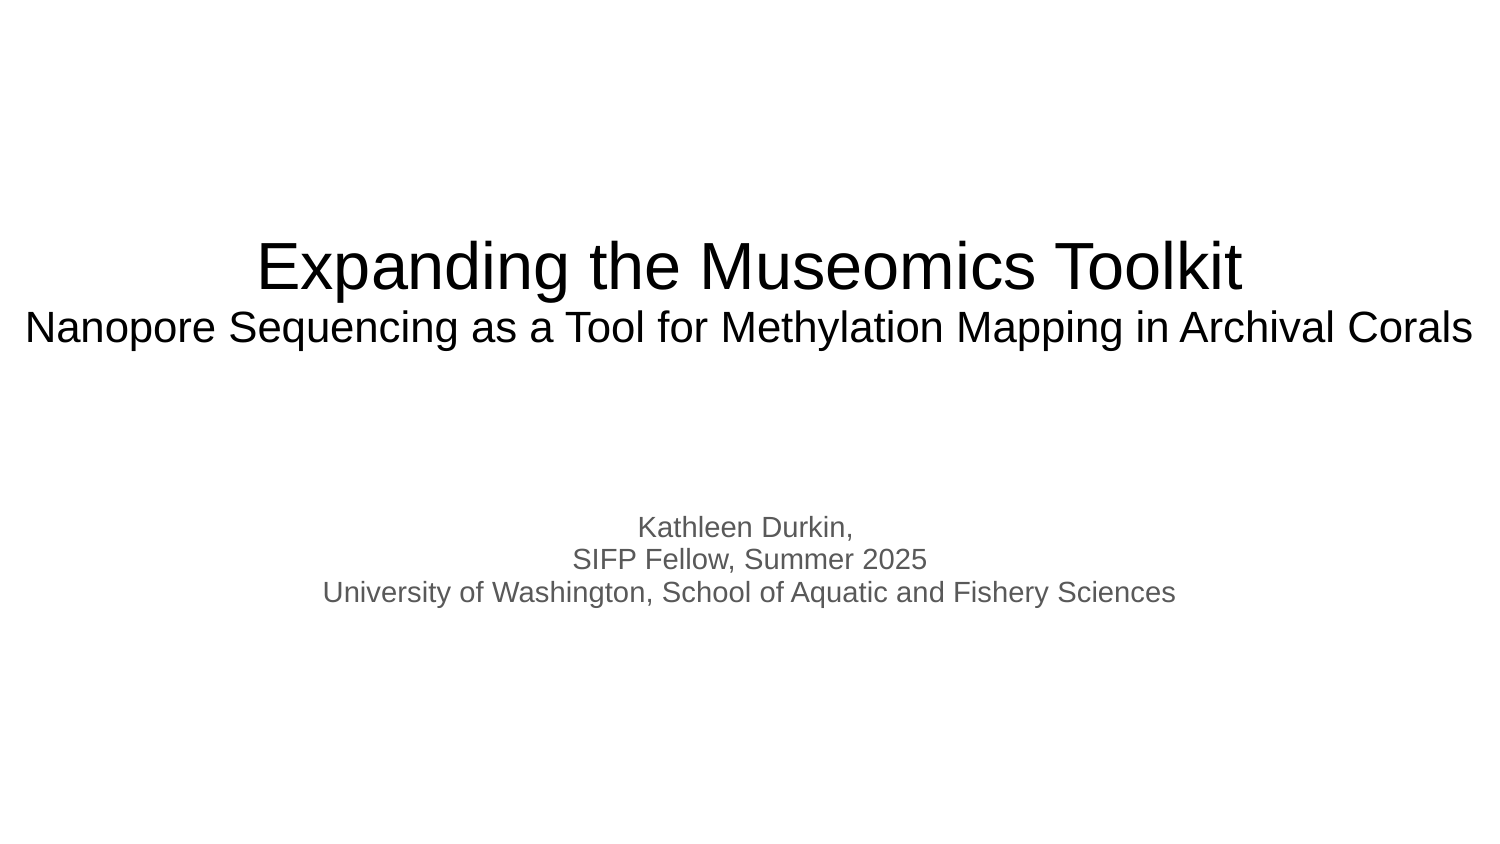

# Expanding the Museomics Toolkit
Nanopore Sequencing as a Tool for Methylation Mapping in Archival Corals
Kathleen Durkin,
SIFP Fellow, Summer 2025
University of Washington, School of Aquatic and Fishery Sciences